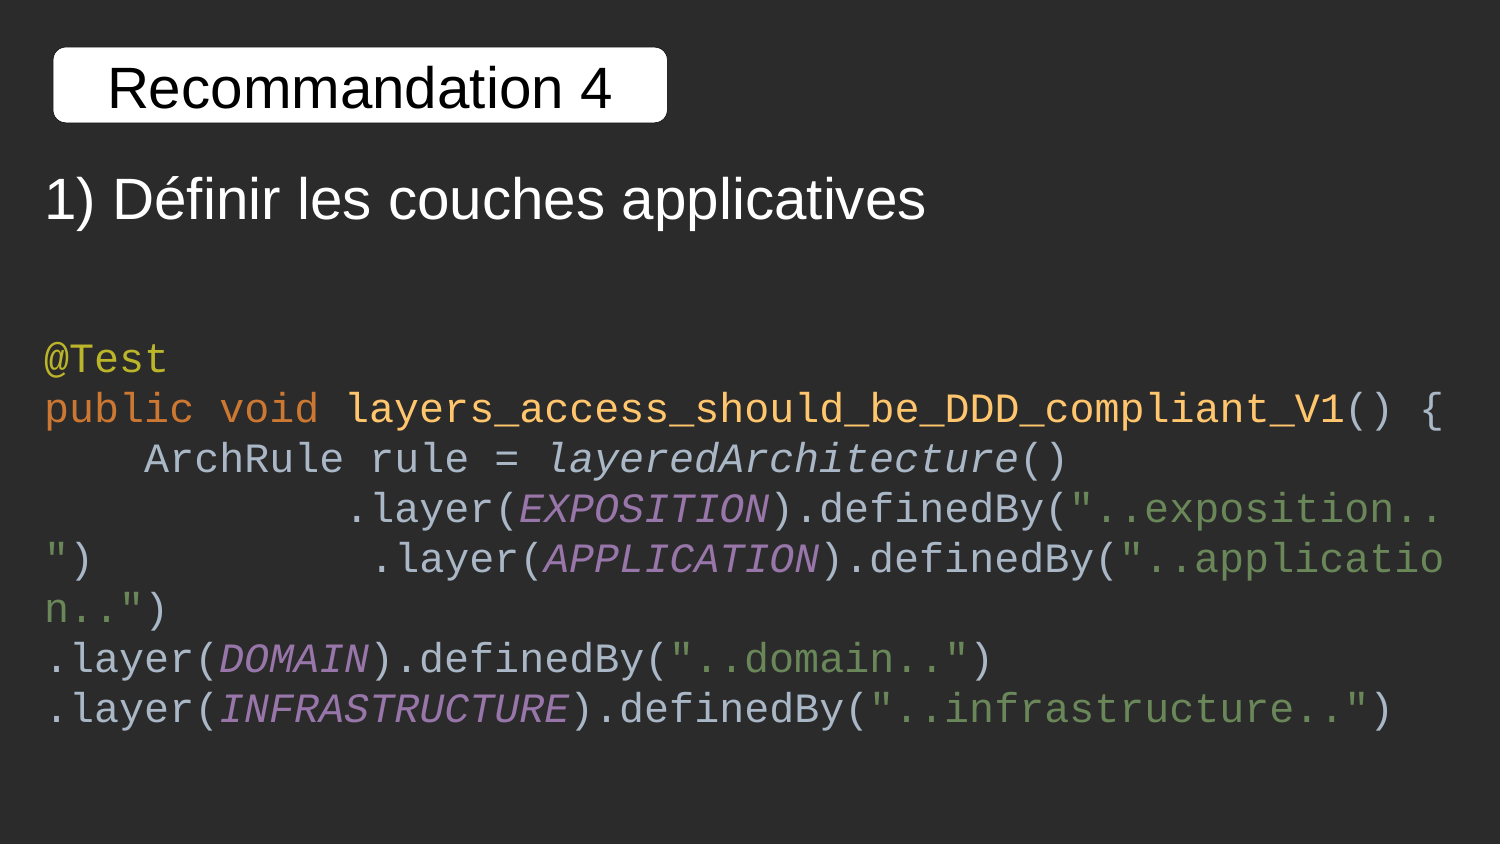

Recommandation 4
1) Définir les couches applicatives
@Test
public void layers_access_should_be_DDD_compliant_V1() {
    ArchRule rule = layeredArchitecture()
            .layer(EXPOSITION).definedBy("..exposition..")           .layer(APPLICATION).definedBy("..application..")
.layer(DOMAIN).definedBy("..domain..")
.layer(INFRASTRUCTURE).definedBy("..infrastructure..")